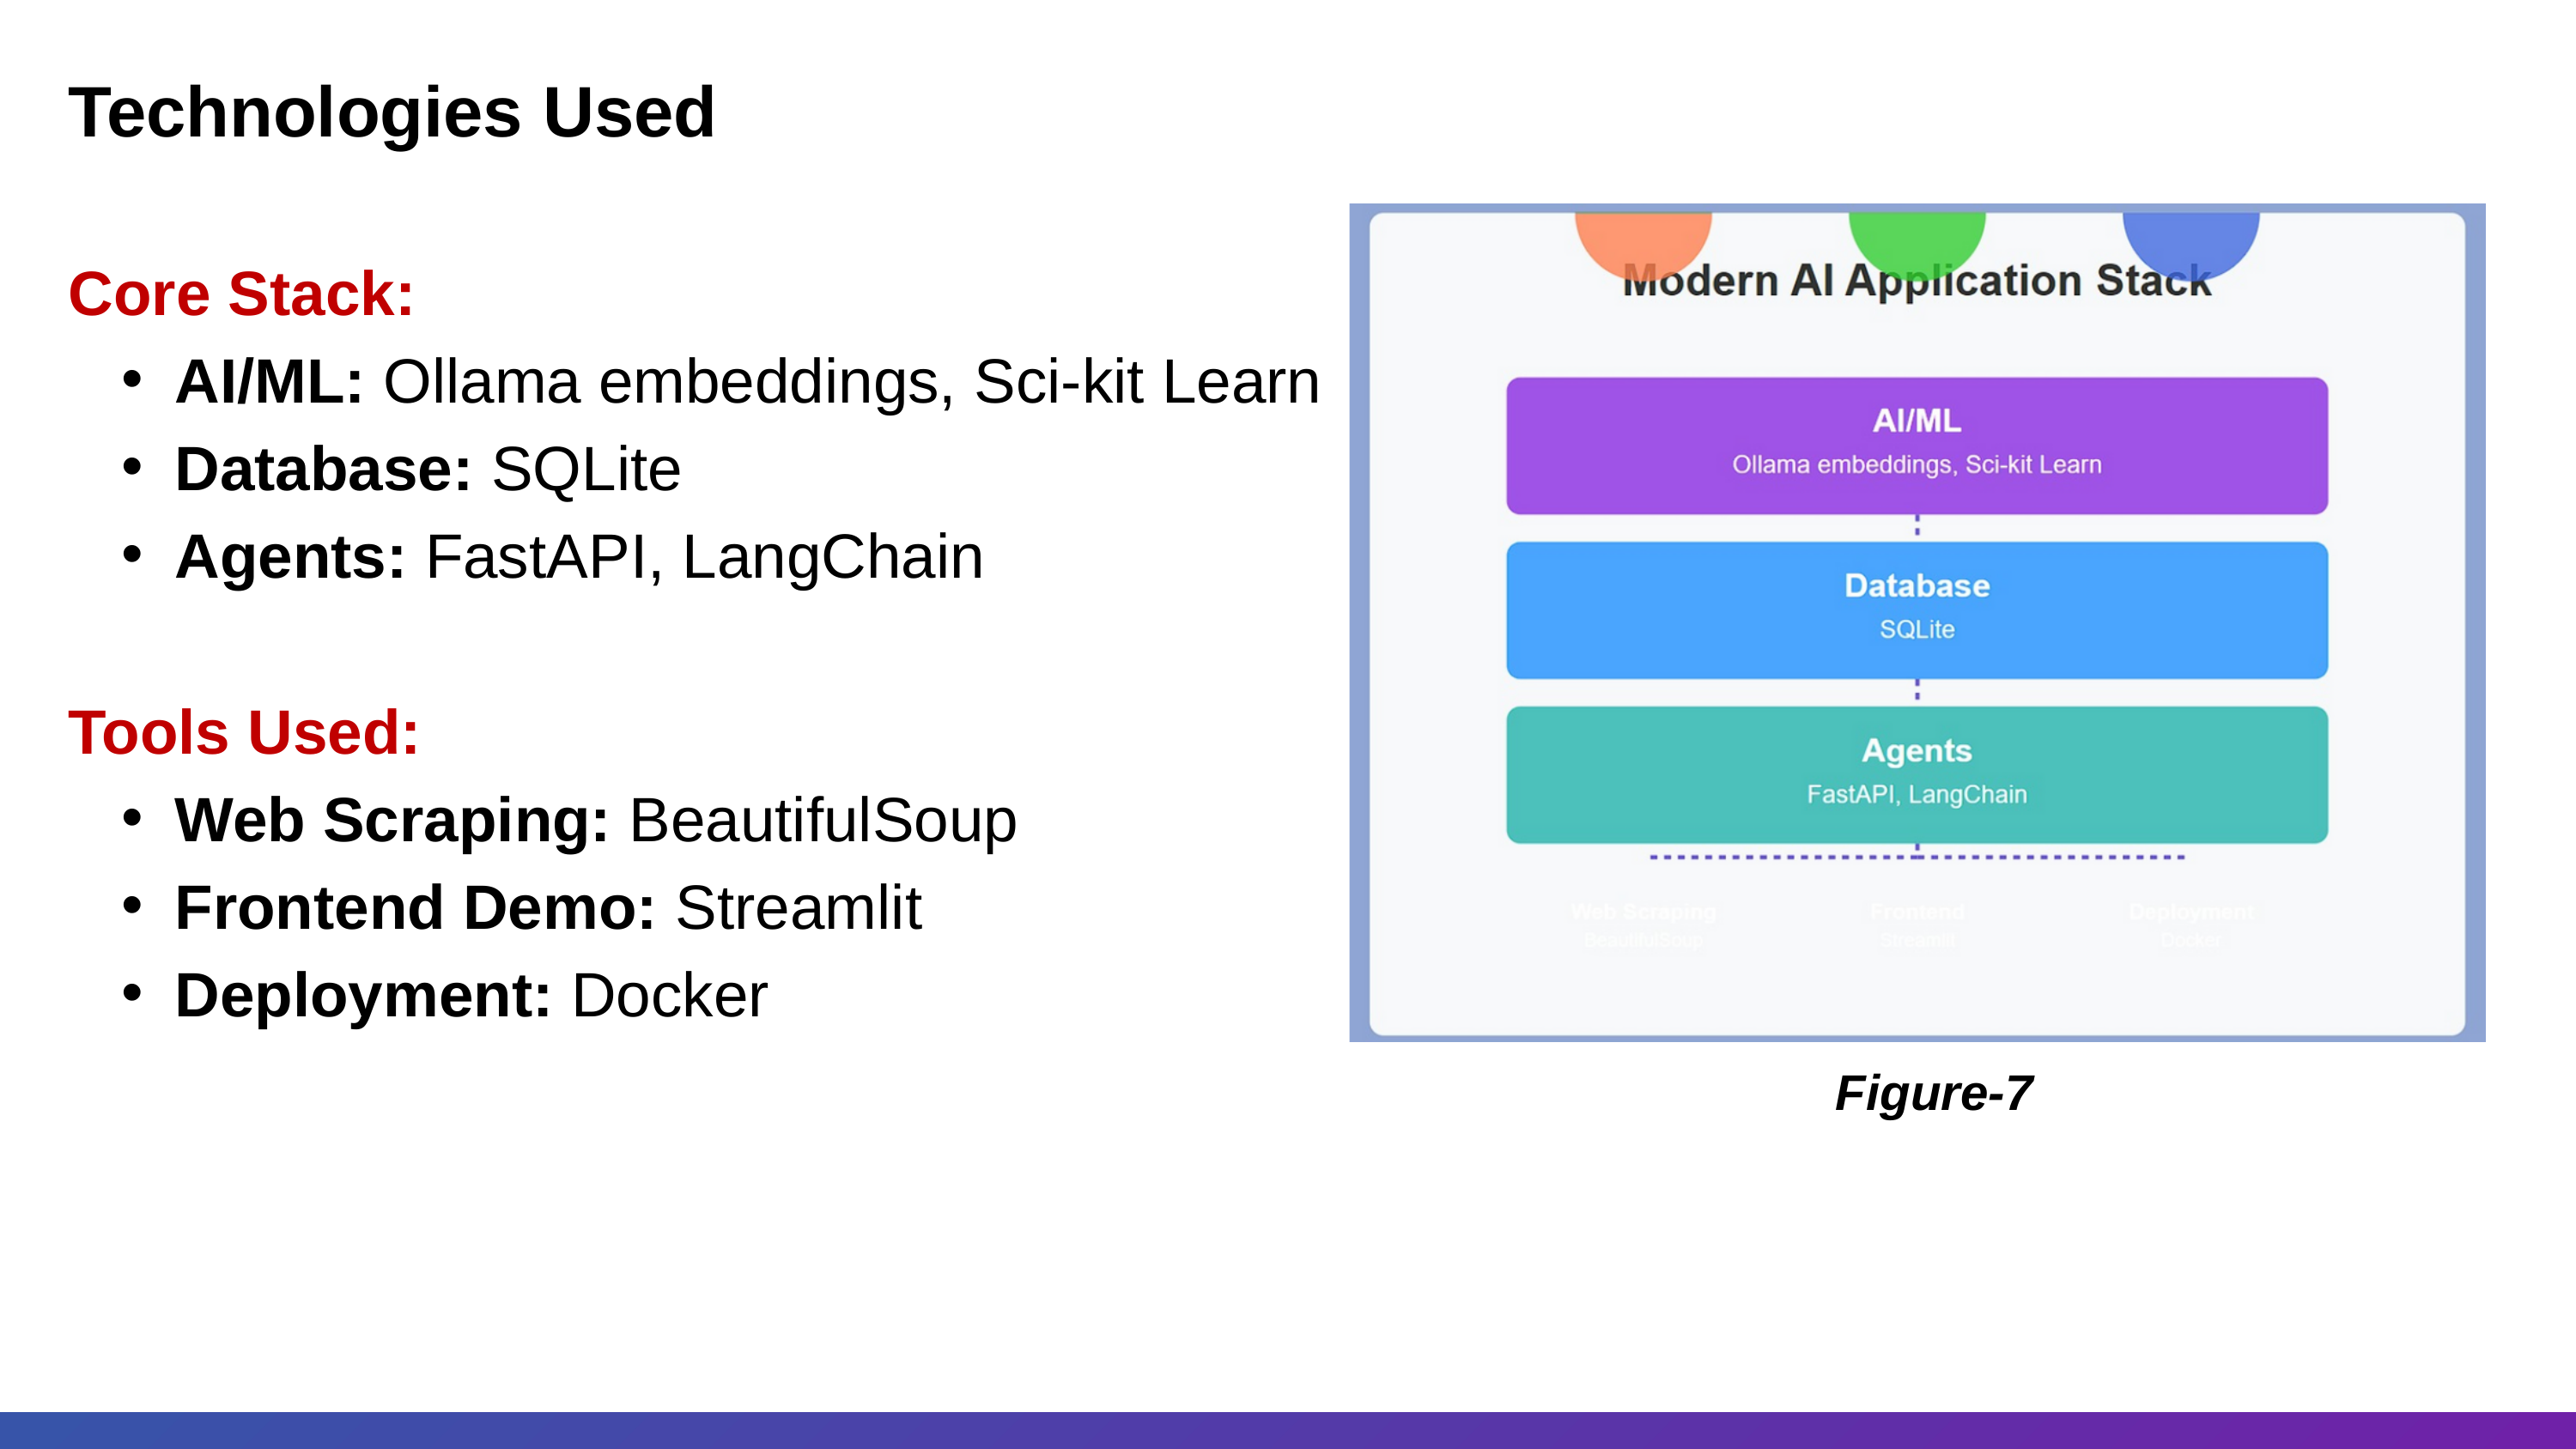

Technologies Used

Core Stack:
AI/ML: Ollama embeddings, Sci-kit Learn
Database: SQLite
Agents: FastAPI, LangChain

Tools Used:
Web Scraping: BeautifulSoup
Frontend Demo: Streamlit
Deployment: Docker

Figure-7